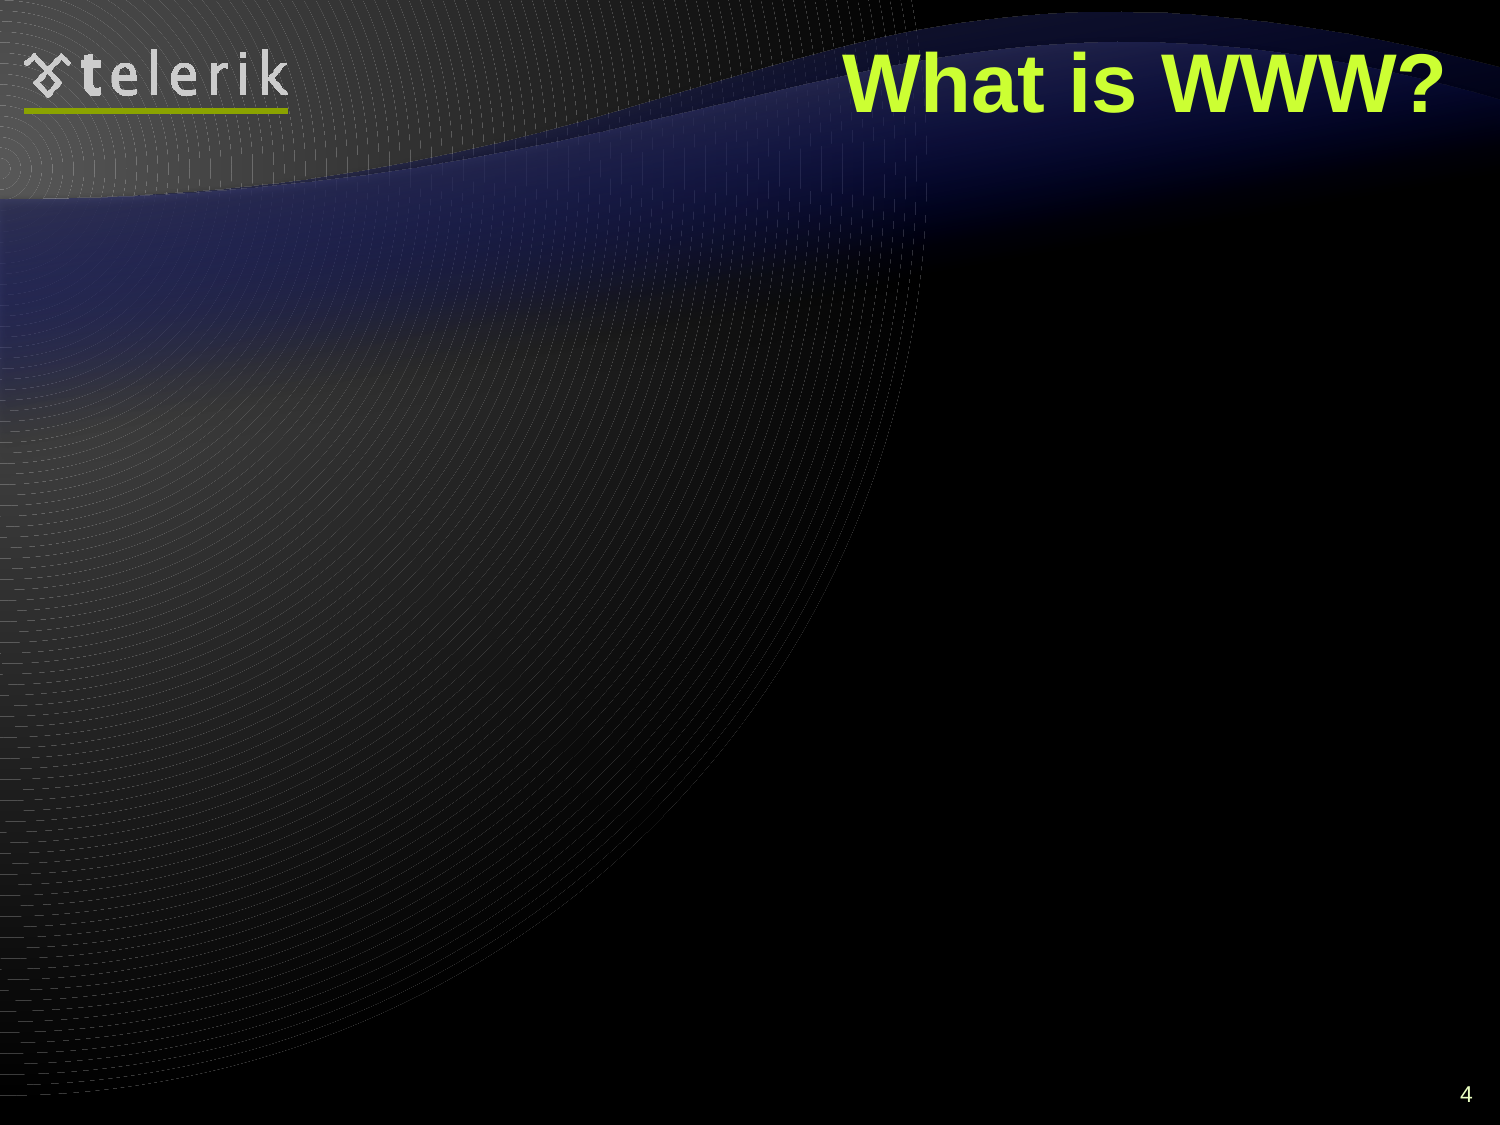

# What is WWW?
WWW = World Wide Web = Web
Global distributed information space in Internet
A service in Internet (like E-mail, DNS, ...)
A set of documents (and other resources) located on different Internet servers
Accessed through standard protocols like HTTP, HTTPS and FTP by their URL
Web servers provide Web content
Web browsers display the Web content
4